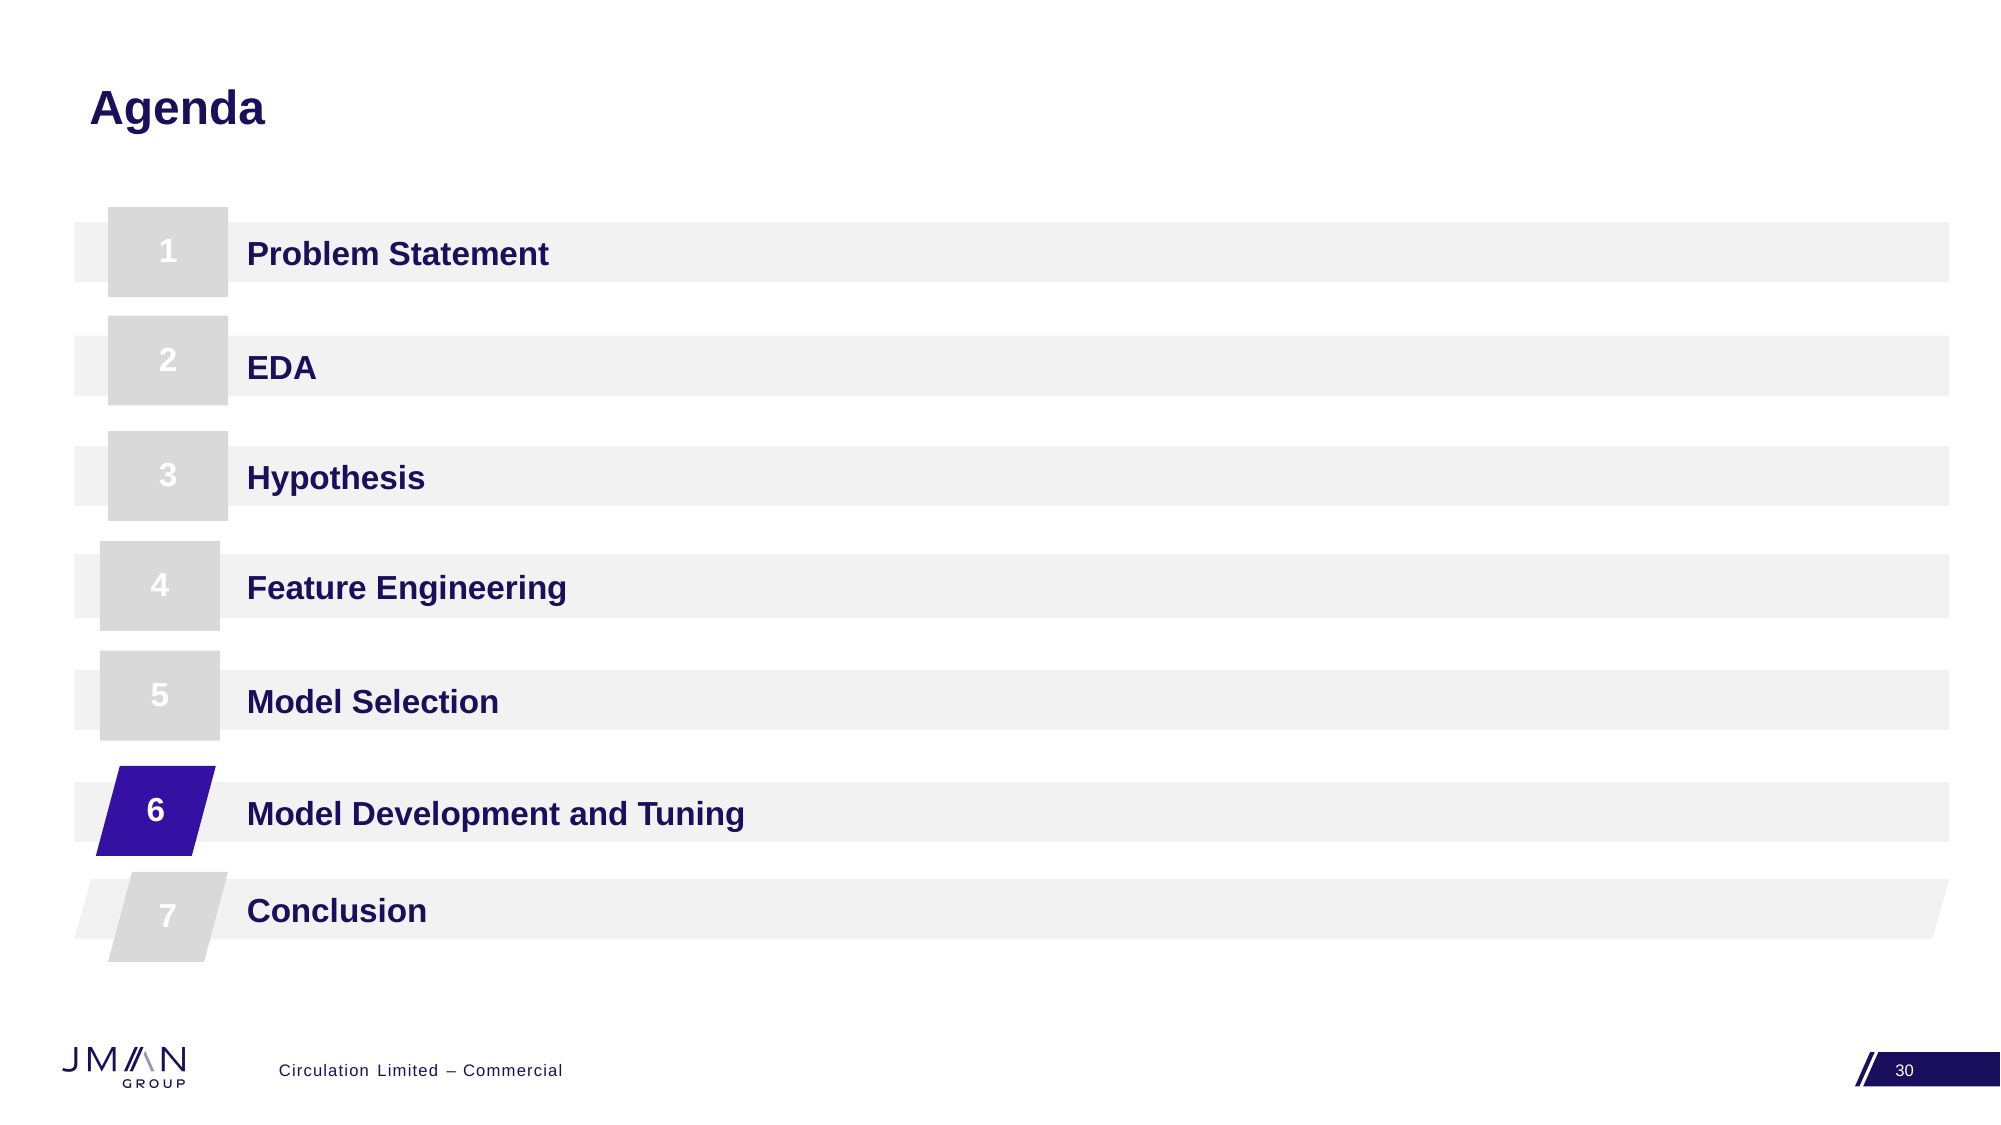

# Agenda
1
Problem Statement
2
EDA
3
Hypothesis
4
Feature Engineering
5

Model Selection

6
Model Development and Tuning
7
Conclusion